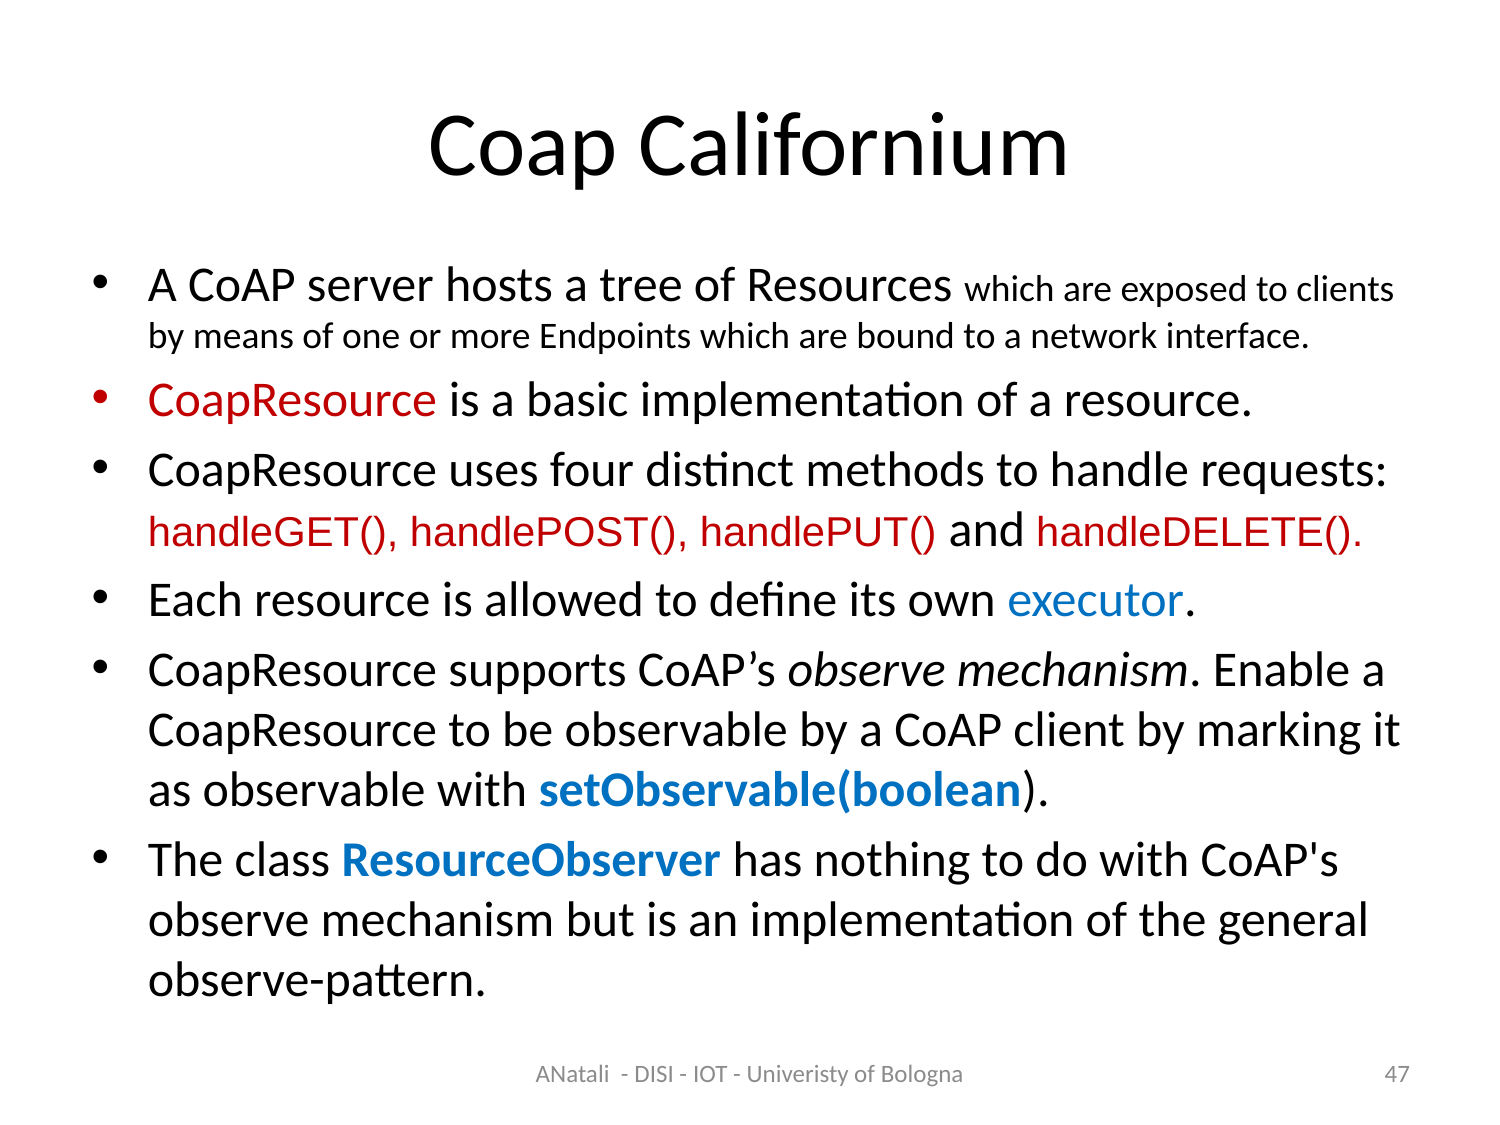

# Coap Californium
A CoAP server hosts a tree of Resources which are exposed to clients by means of one or more Endpoints which are bound to a network interface.
CoapResource is a basic implementation of a resource.
CoapResource uses four distinct methods to handle requests: handleGET(), handlePOST(), handlePUT() and handleDELETE().
Each resource is allowed to define its own executor.
CoapResource supports CoAP’s observe mechanism. Enable a CoapResource to be observable by a CoAP client by marking it as observable with setObservable(boolean).
The class ResourceObserver has nothing to do with CoAP's observe mechanism but is an implementation of the general observe-pattern.
ANatali  - DISI - IOT - Univeristy of Bologna
47